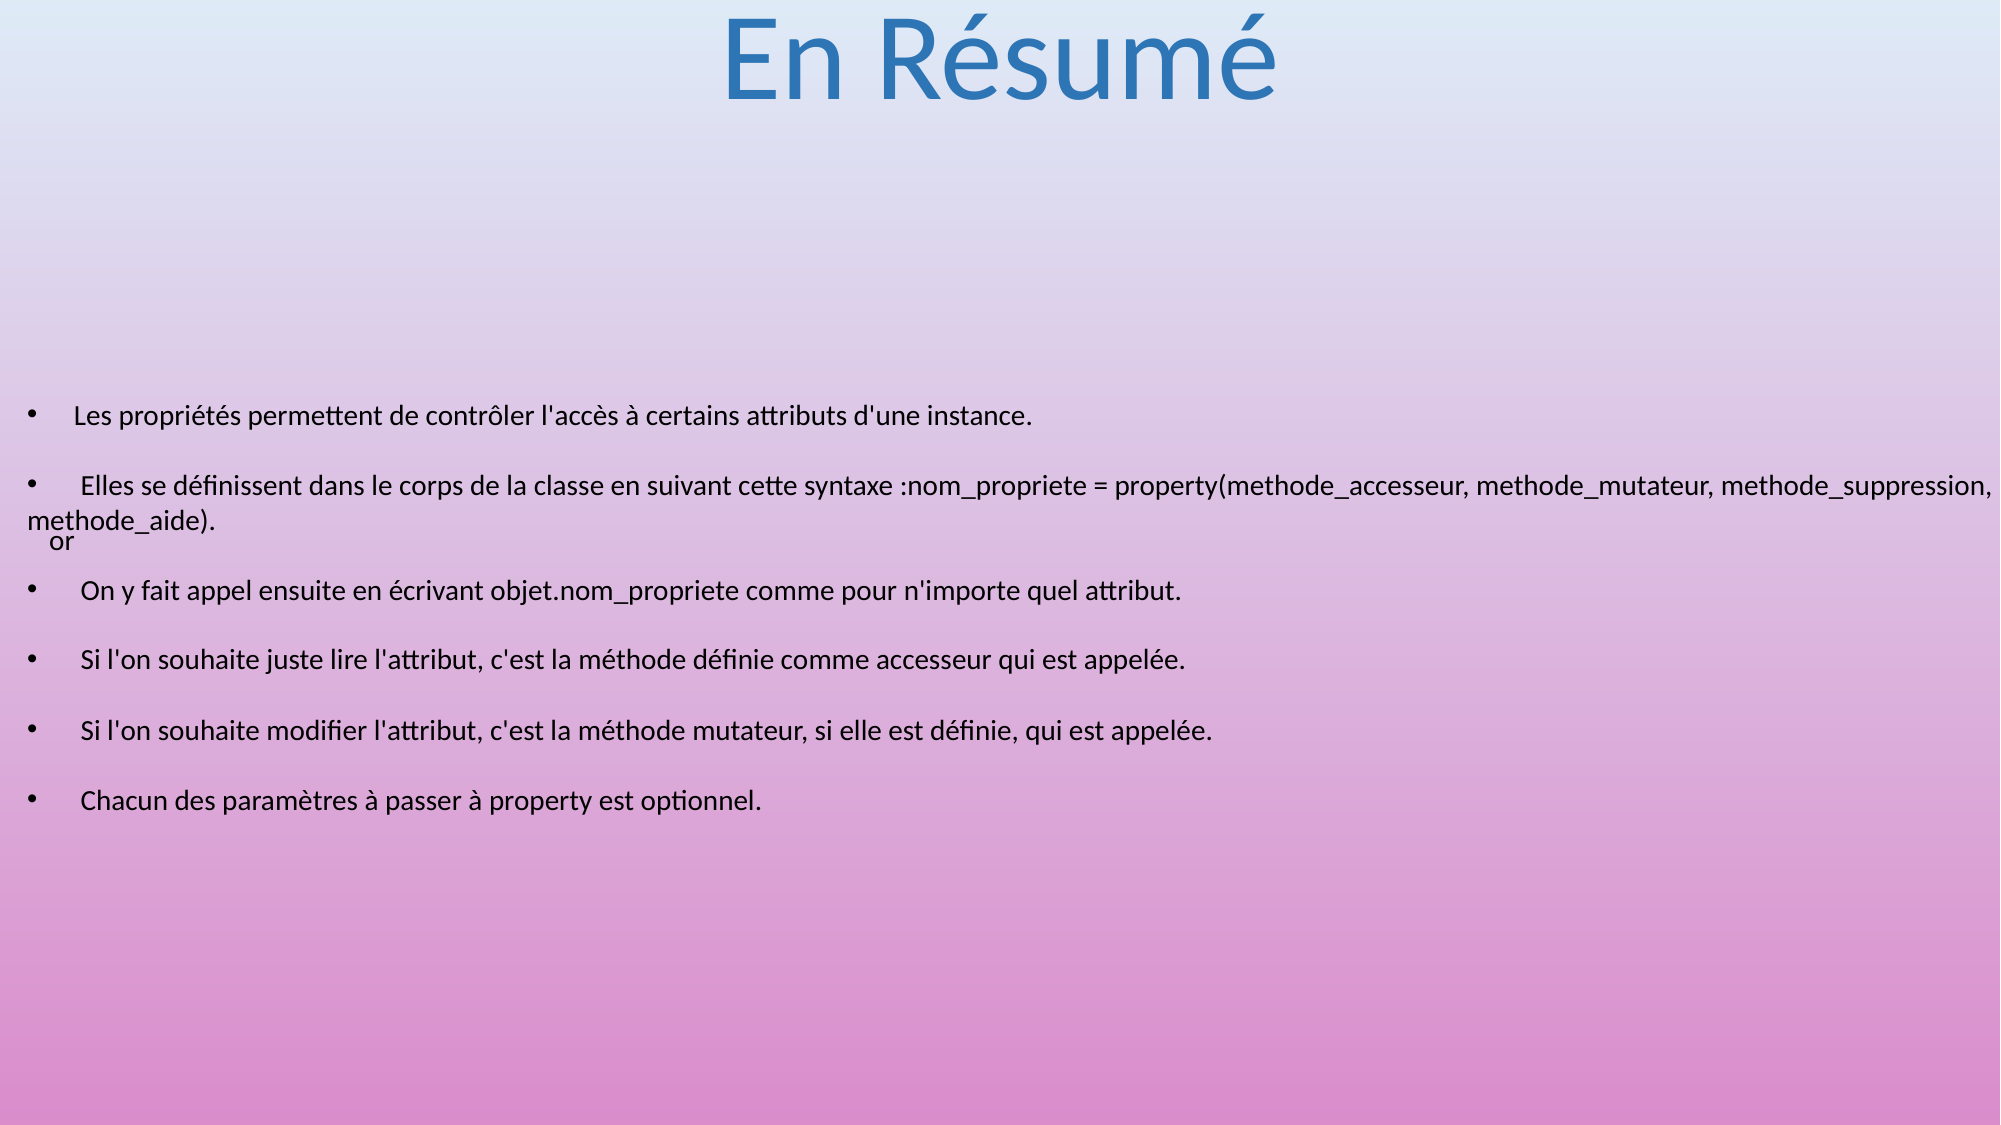

# En Résumé
Les propriétés permettent de contrôler l'accès à certains attributs d'une instance.

 Elles se définissent dans le corps de la classe en suivant cette syntaxe :nom_propriete = property(methode_accesseur, methode_mutateur, methode_suppression,
methode_aide).

 On y fait appel ensuite en écrivant objet.nom_propriete comme pour n'importe quel attribut.

 Si l'on souhaite juste lire l'attribut, c'est la méthode définie comme accesseur qui est appelée.

 Si l'on souhaite modifier l'attribut, c'est la méthode mutateur, si elle est définie, qui est appelée.

 Chacun des paramètres à passer à property est optionnel.
or

385